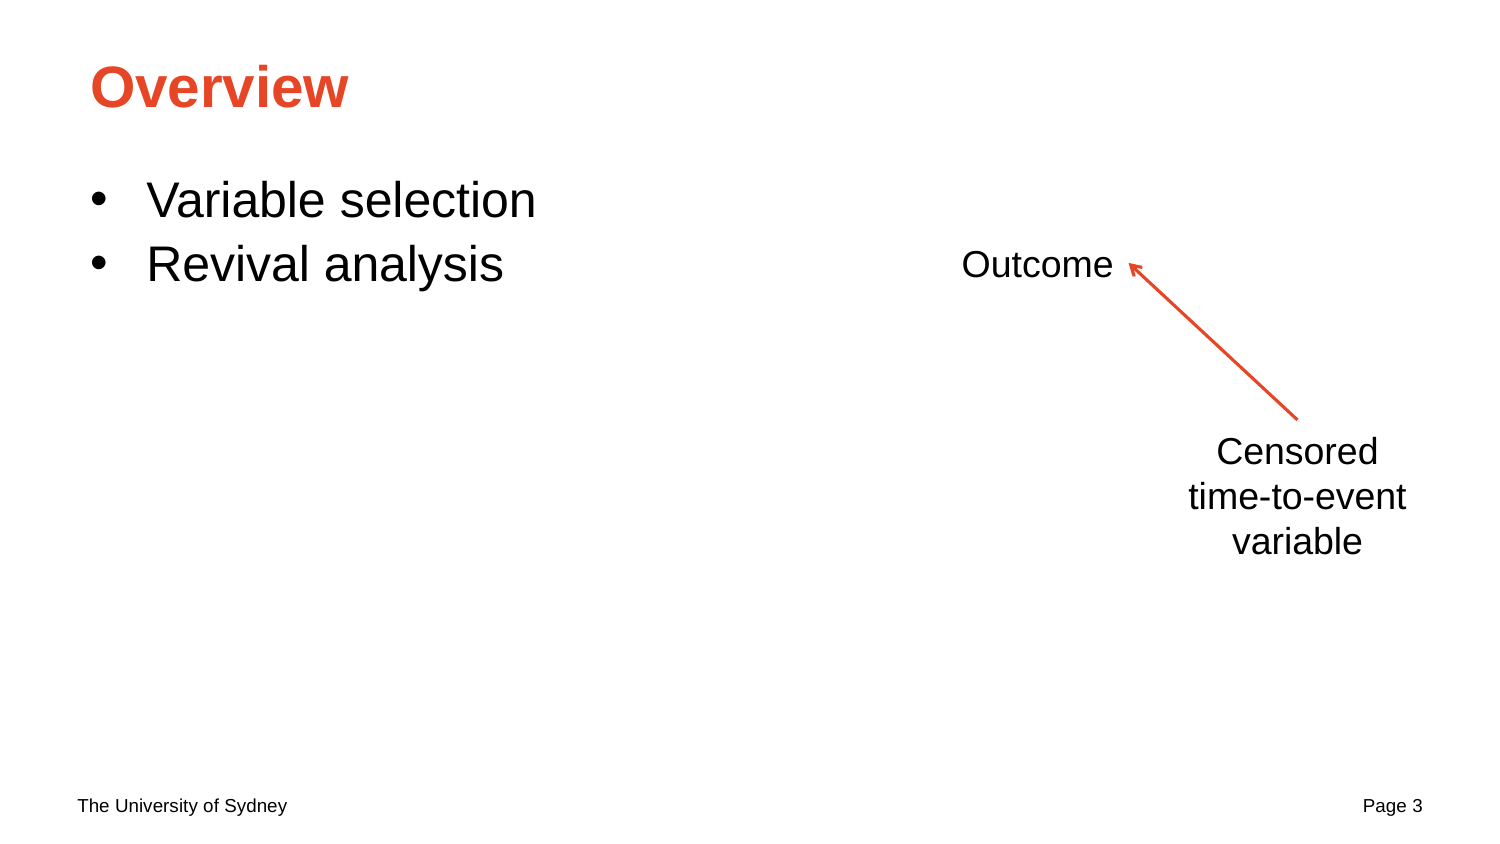

# Overview
Variable selection
Revival analysis

Outcome
Censored time-to-event variable